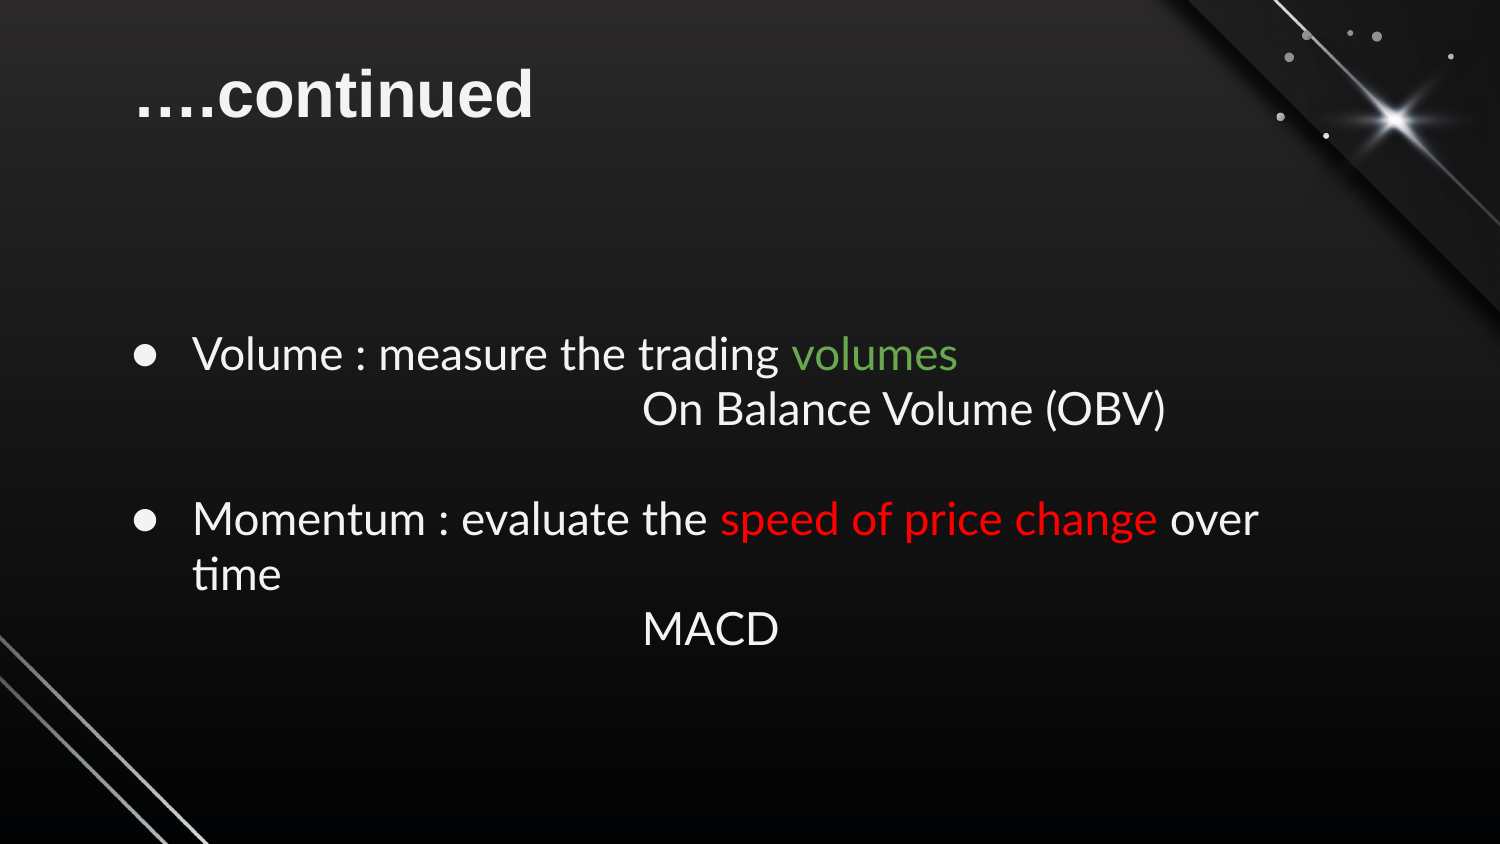

# ….continued

Volume : measure the trading volumes
			On Balance Volume (OBV)

Momentum : evaluate the speed of price change over time
			MACD